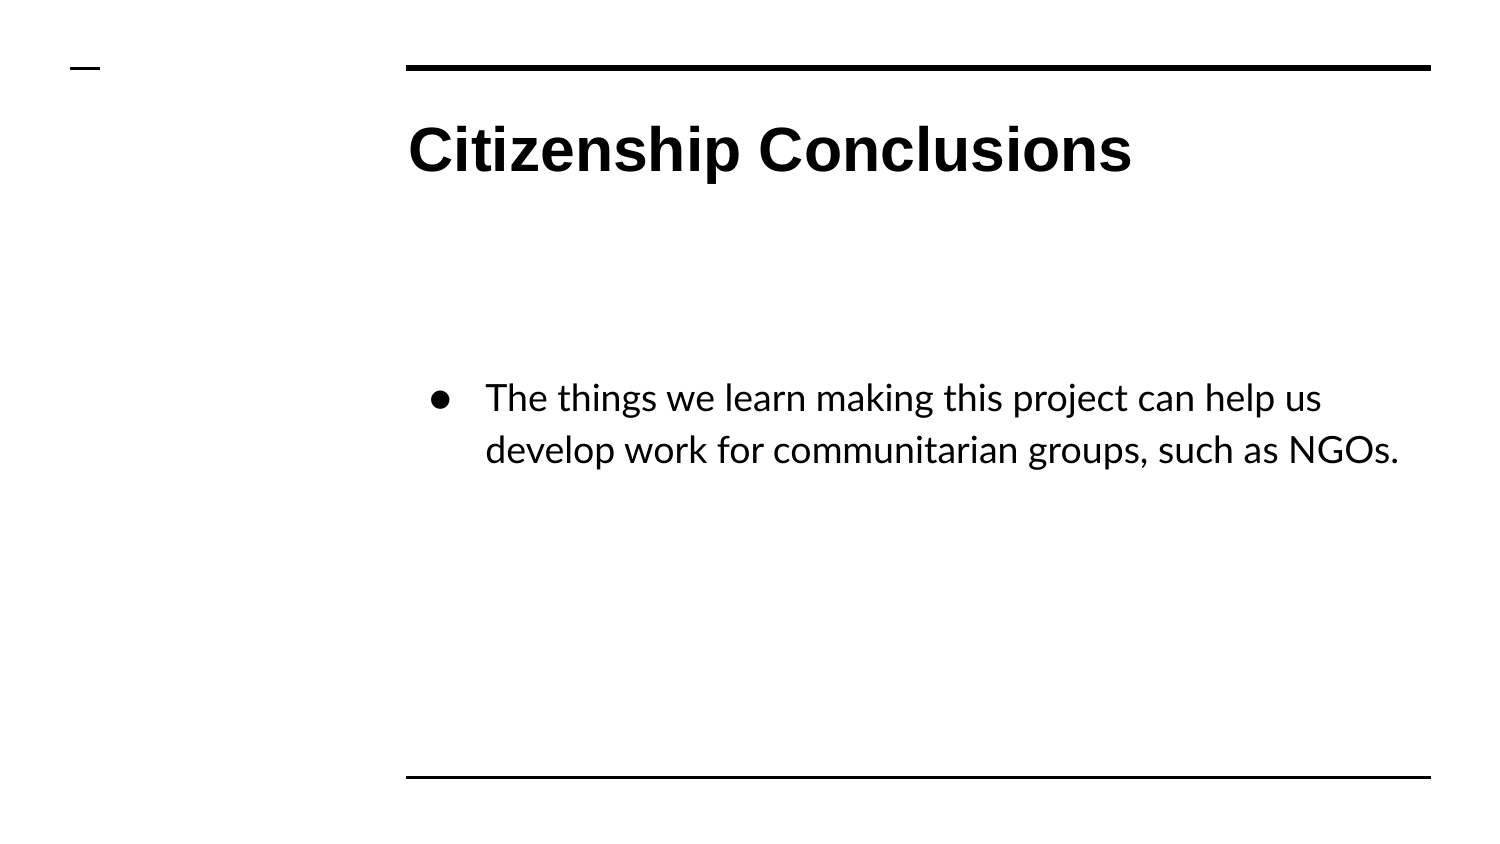

# Citizenship Conclusions
The things we learn making this project can help us develop work for communitarian groups, such as NGOs.